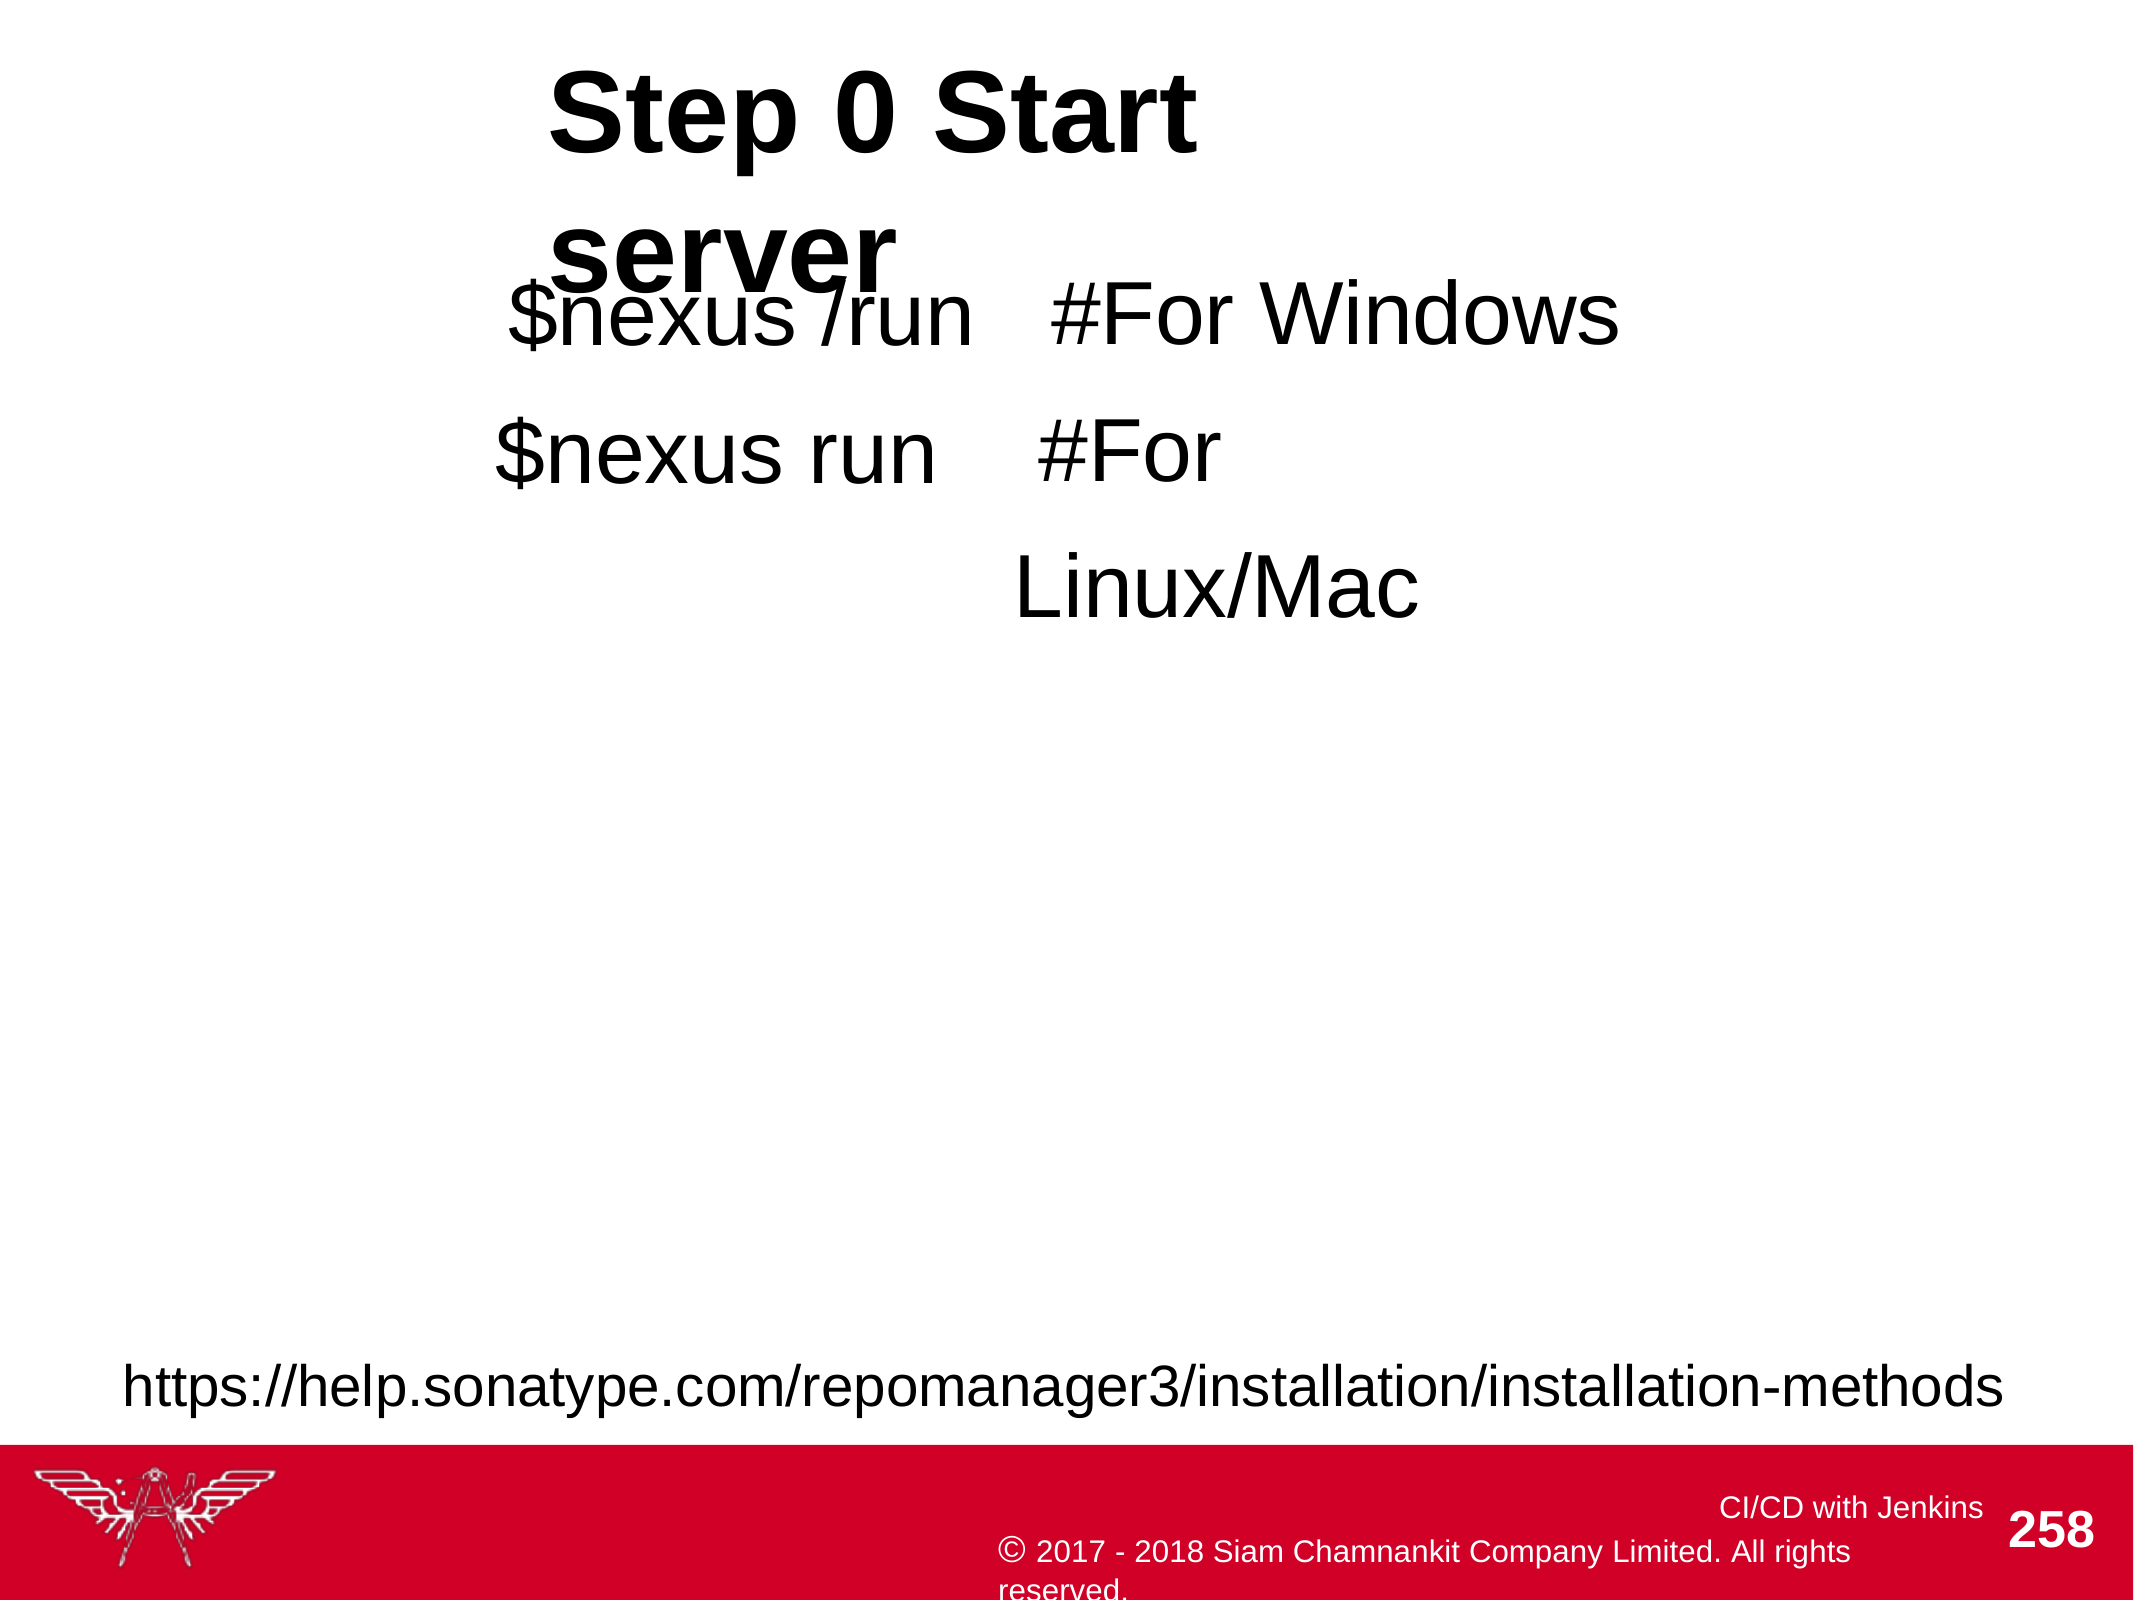

# Step 0	Start server
$nexus /run
$nexus run
#For Windows  #For Linux/Mac
https://help.sonatype.com/repomanager3/installation/installation-methods
CI/CD with Jenkins
© 2017 - 2018 Siam Chamnankit Company Limited. All rights reserved.
258